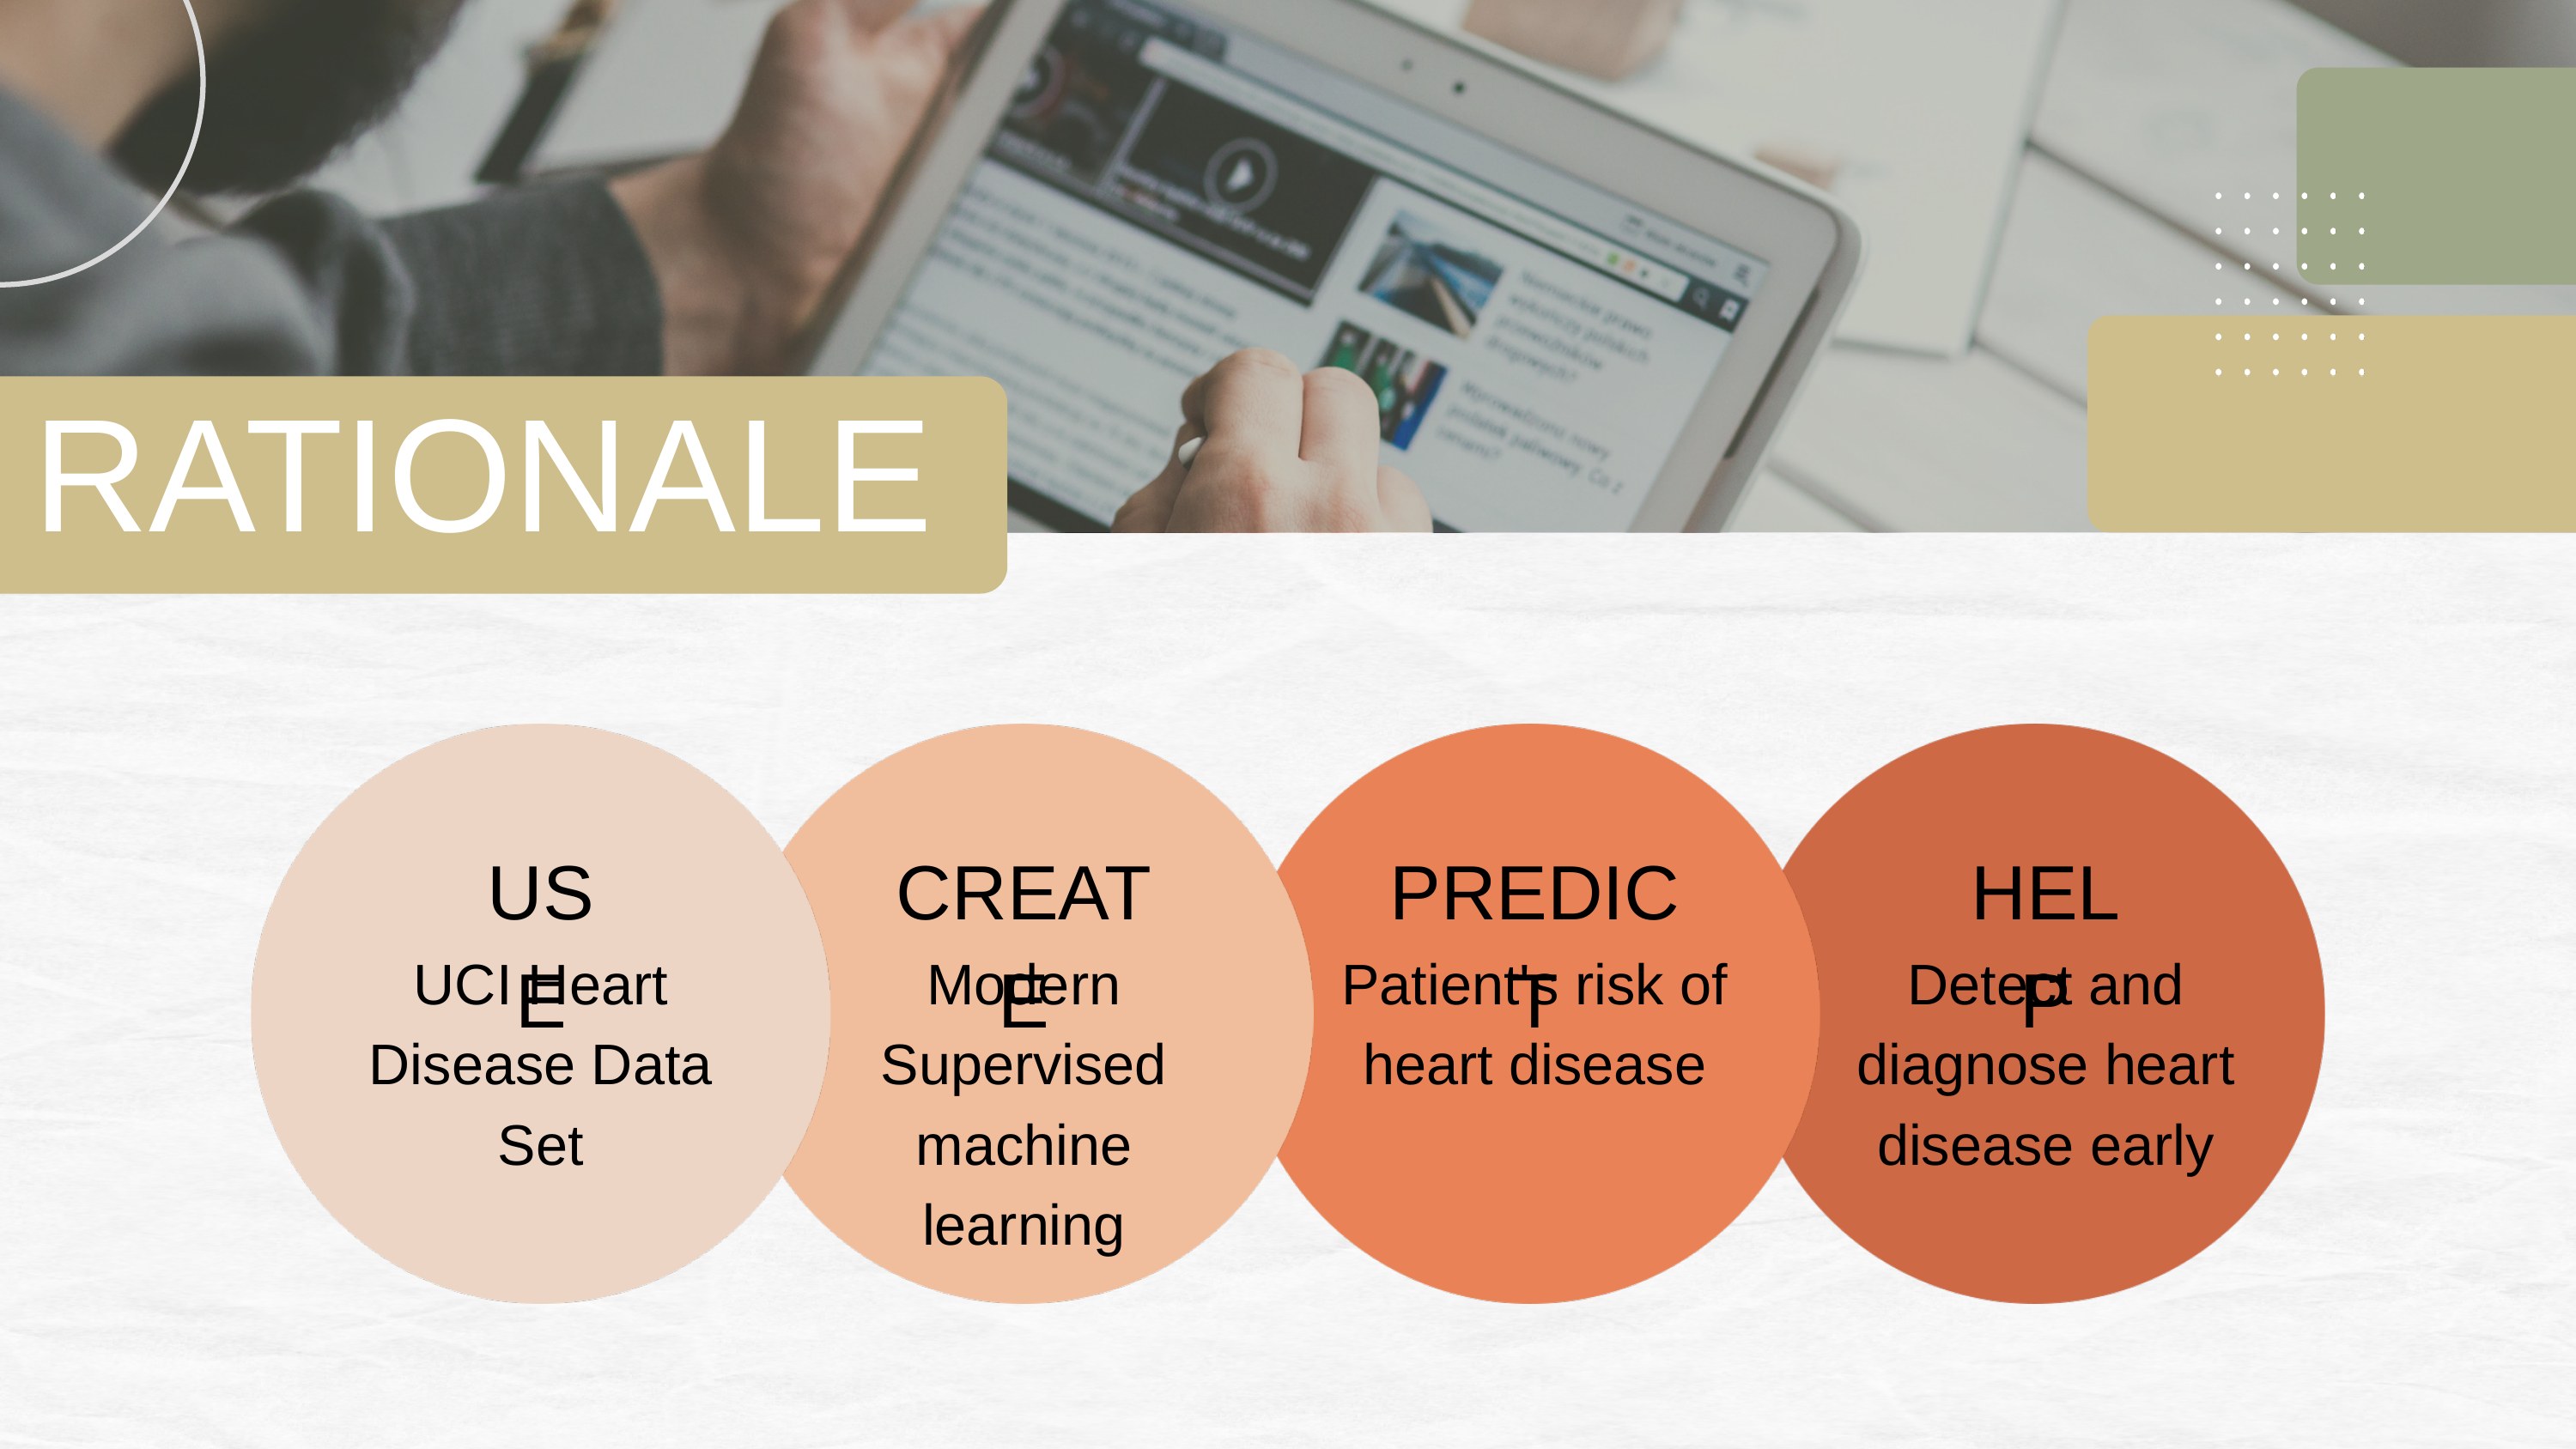

RATIONALE

USE
CREATE
PREDICT
HELP
UCI Heart Disease Data Set
Modern Supervised machine learning
Patient's risk of heart disease
Detect and diagnose heart disease early